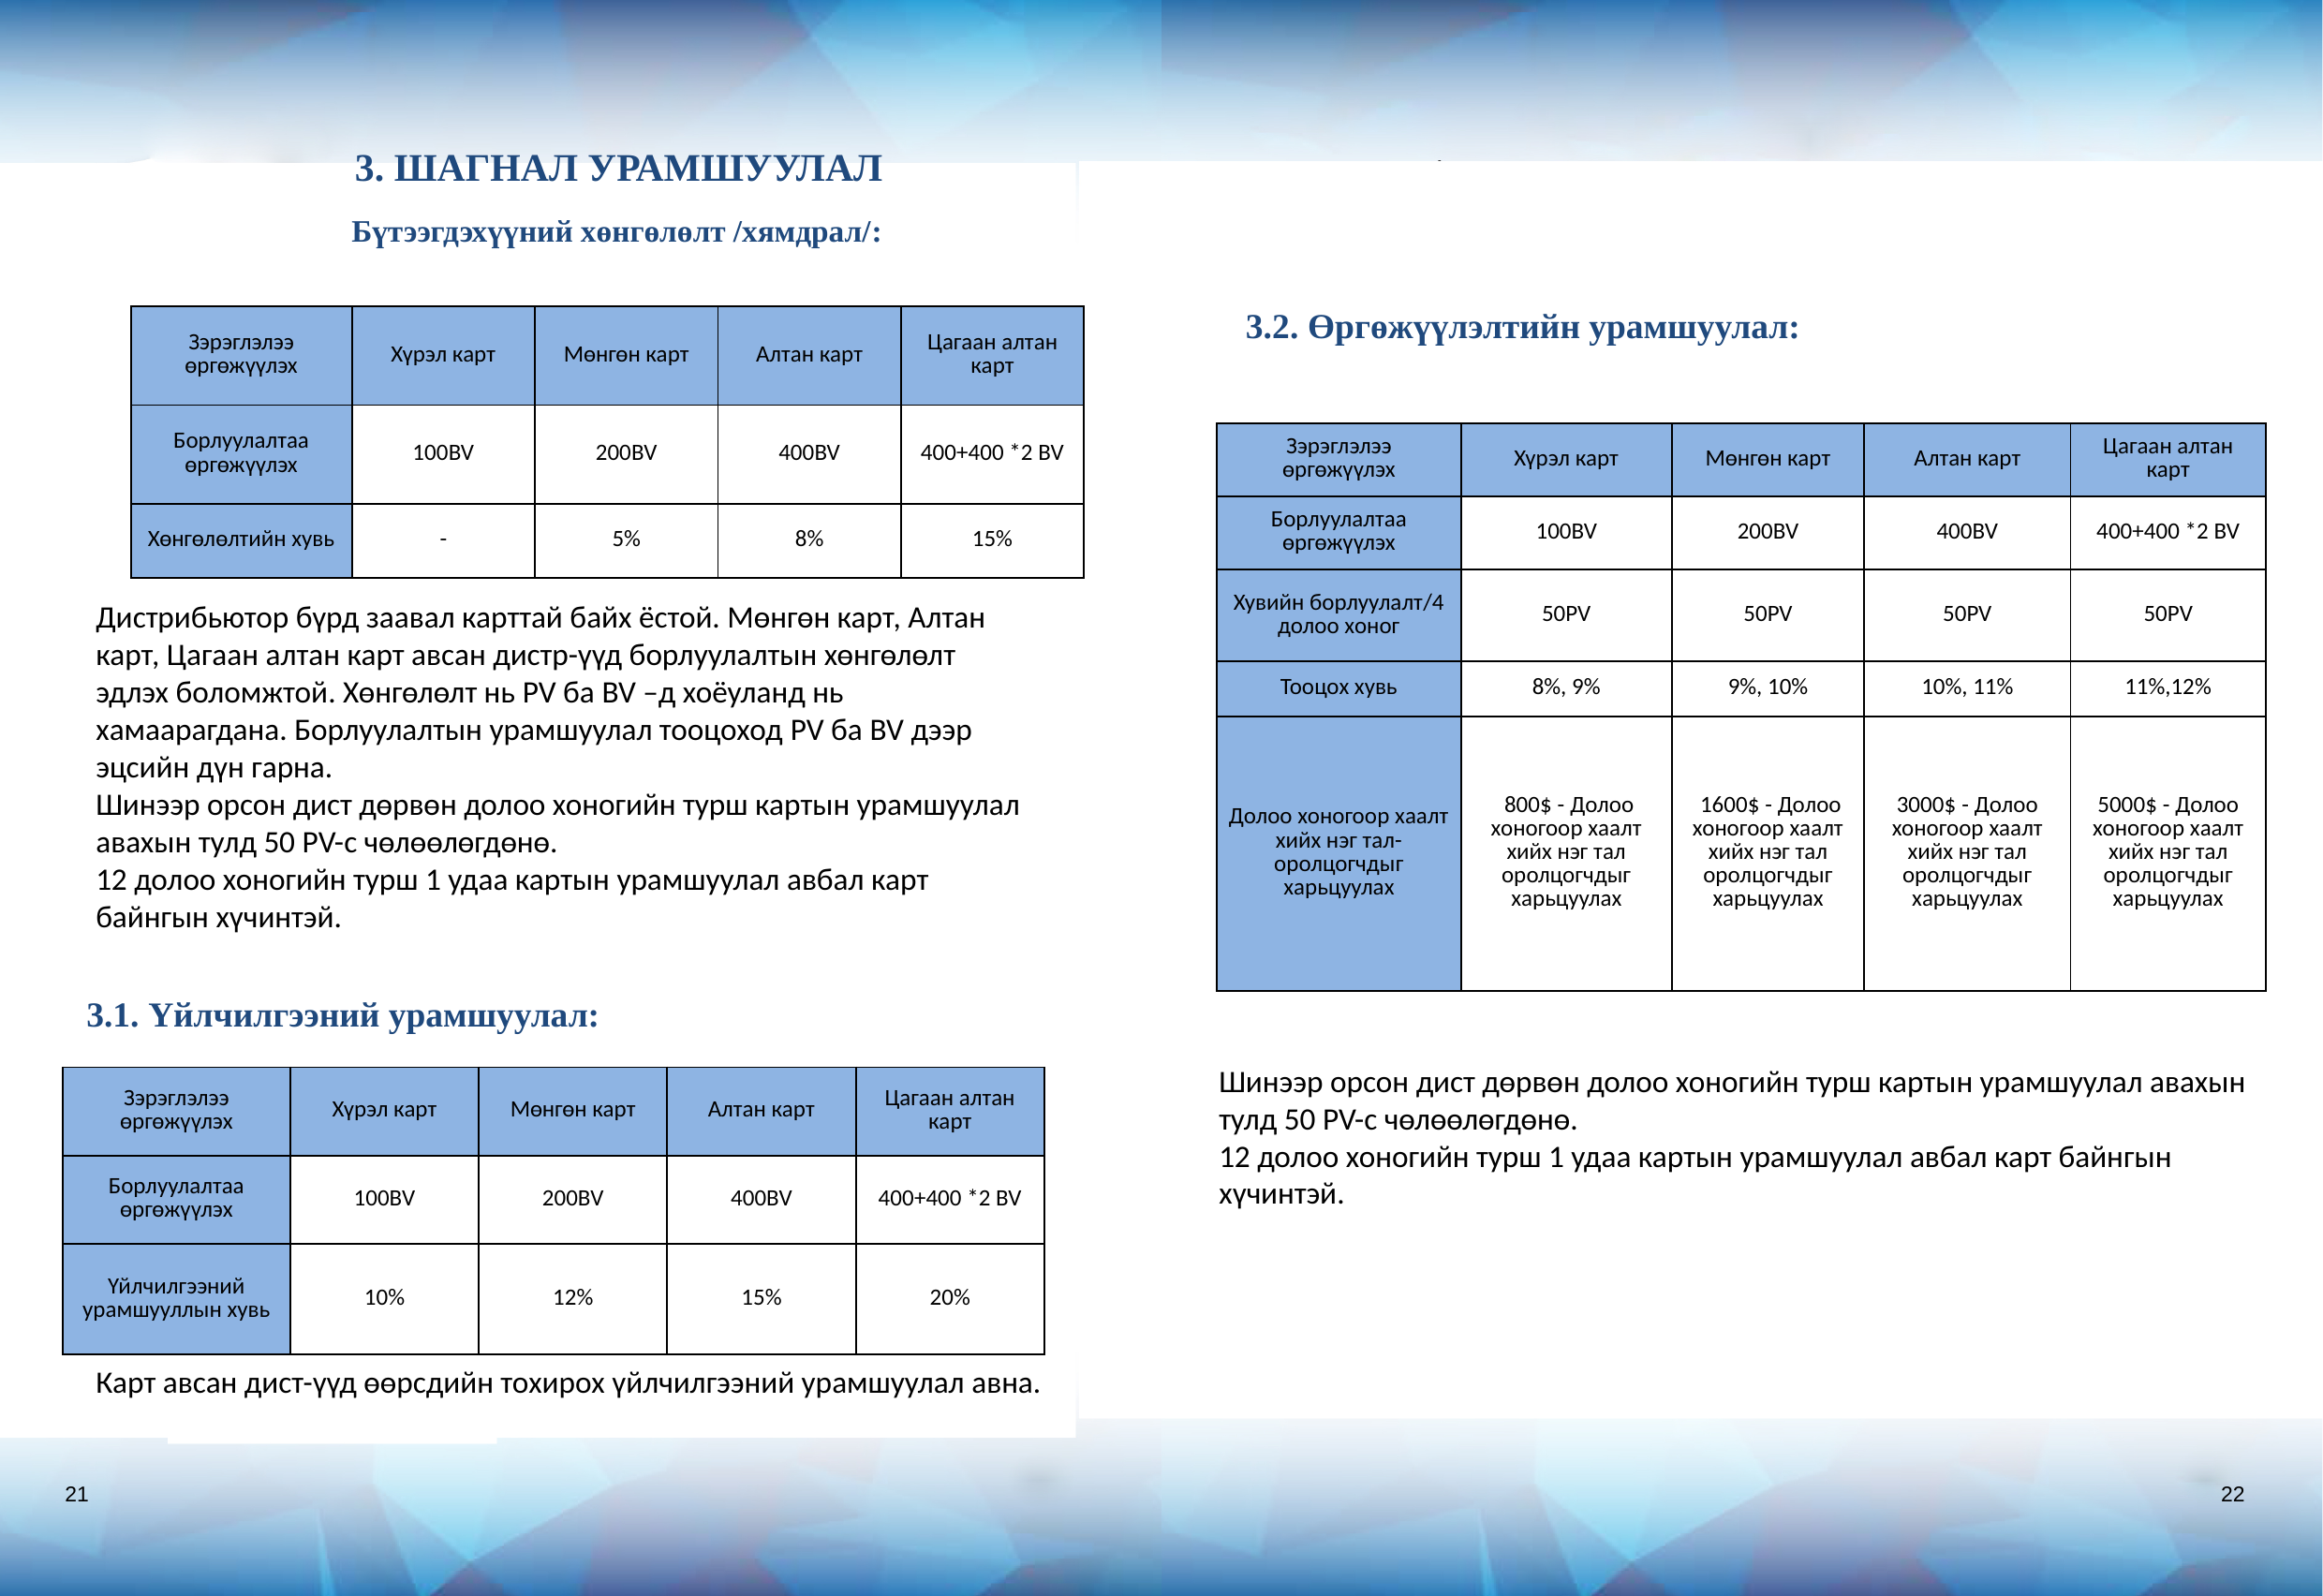

3. ШАГНАЛ УРАМШУУЛАЛ
Бүтээгдэхүүний хөнгөлөлт /хямдрал/:
3.2. Өргөжүүлэлтийн урамшуулал:
| Зэрэглэлээ өргөжүүлэх | Хүрэл карт | Мөнгөн карт | Алтан карт | Цагаан алтан карт |
| --- | --- | --- | --- | --- |
| Борлуулалтаа өргөжүүлэх | 100BV | 200BV | 400BV | 400+400 \*2 BV |
| Хөнгөлөлтийн хувь | - | 5% | 8% | 15% |
| Зэрэглэлээ өргөжүүлэх | Хүрэл карт | Мөнгөн карт | Алтан карт | Цагаан алтан карт |
| --- | --- | --- | --- | --- |
| Борлуулалтаа өргөжүүлэх | 100BV | 200BV | 400BV | 400+400 \*2 BV |
| Хувийн борлуулалт/4 долоо хоног | 50PV | 50PV | 50PV | 50PV |
| Тооцох хувь | 8%, 9% | 9%, 10% | 10%, 11% | 11%,12% |
| Долоо хоногоор хаалт хийх нэг тал-оролцогчдыг харьцуулах | 800$ - Долоо хоногоор хаалт хийх нэг тал оролцогчдыг харьцуулах | 1600$ - Долоо хоногоор хаалт хийх нэг тал оролцогчдыг харьцуулах | 3000$ - Долоо хоногоор хаалт хийх нэг тал оролцогчдыг харьцуулах | 5000$ - Долоо хоногоор хаалт хийх нэг тал оролцогчдыг харьцуулах |
Дистрибьютор бүрд заавал карттай байх ёстой. Мөнгөн карт, Алтан карт, Цагаан алтан карт авсан дистр-үүд борлуулалтын хөнгөлөлт эдлэх боломжтой. Хөнгөлөлт нь PV ба BV –д хоёуланд нь хамаарагдана. Борлуулалтын урамшуулал тооцоход PV ба BV дээр эцсийн дүн гарна.
Шинээр орсон дист дөрвөн долоо хоногийн турш картын урамшуулал авахын тулд 50 PV-с чөлөөлөгдөнө.
12 долоо хоногийн турш 1 удаа картын урамшуулал авбал карт байнгын хүчинтэй.

3.1. Үйлчилгээний урамшуулал:

Шинээр орсон дист дөрвөн долоо хоногийн турш картын урамшуулал авахын тулд 50 PV-с чөлөөлөгдөнө.
12 долоо хоногийн турш 1 удаа картын урамшуулал авбал карт байнгын хүчинтэй.
| Зэрэглэлээ өргөжүүлэх | Хүрэл карт | Мөнгөн карт | Алтан карт | Цагаан алтан карт |
| --- | --- | --- | --- | --- |
| Борлуулалтаа өргөжүүлэх | 100BV | 200BV | 400BV | 400+400 \*2 BV |
| Үйлчилгээний урамшууллын хувь | 10% | 12% | 15% | 20% |
Карт авсан дист-үүд өөрсдийн тохирох үйлчилгээний урамшуулал авна.
21
22